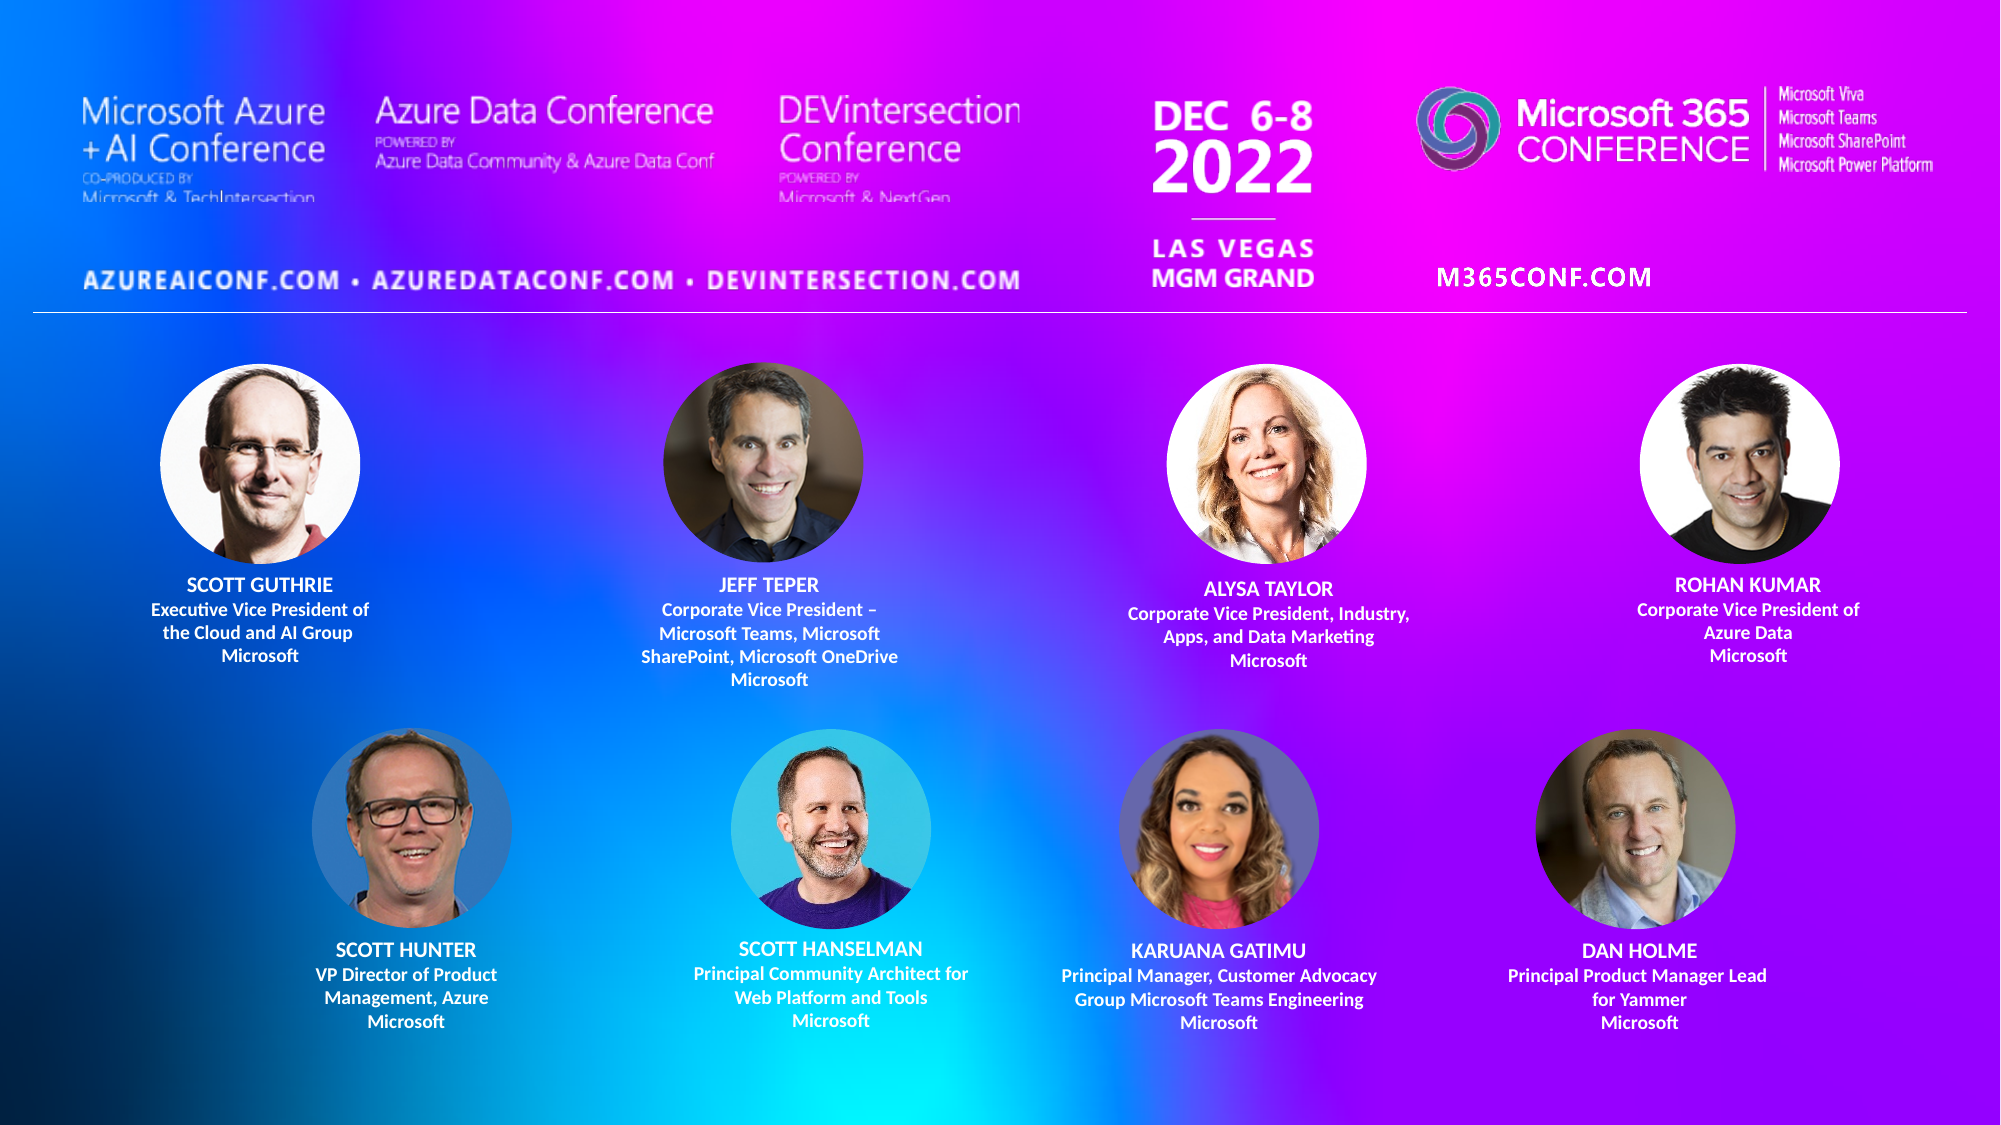

Microsoft Azure + AI Conference
Azure Data Conference
DEVintersection Conference
Microsoft 365 Conference